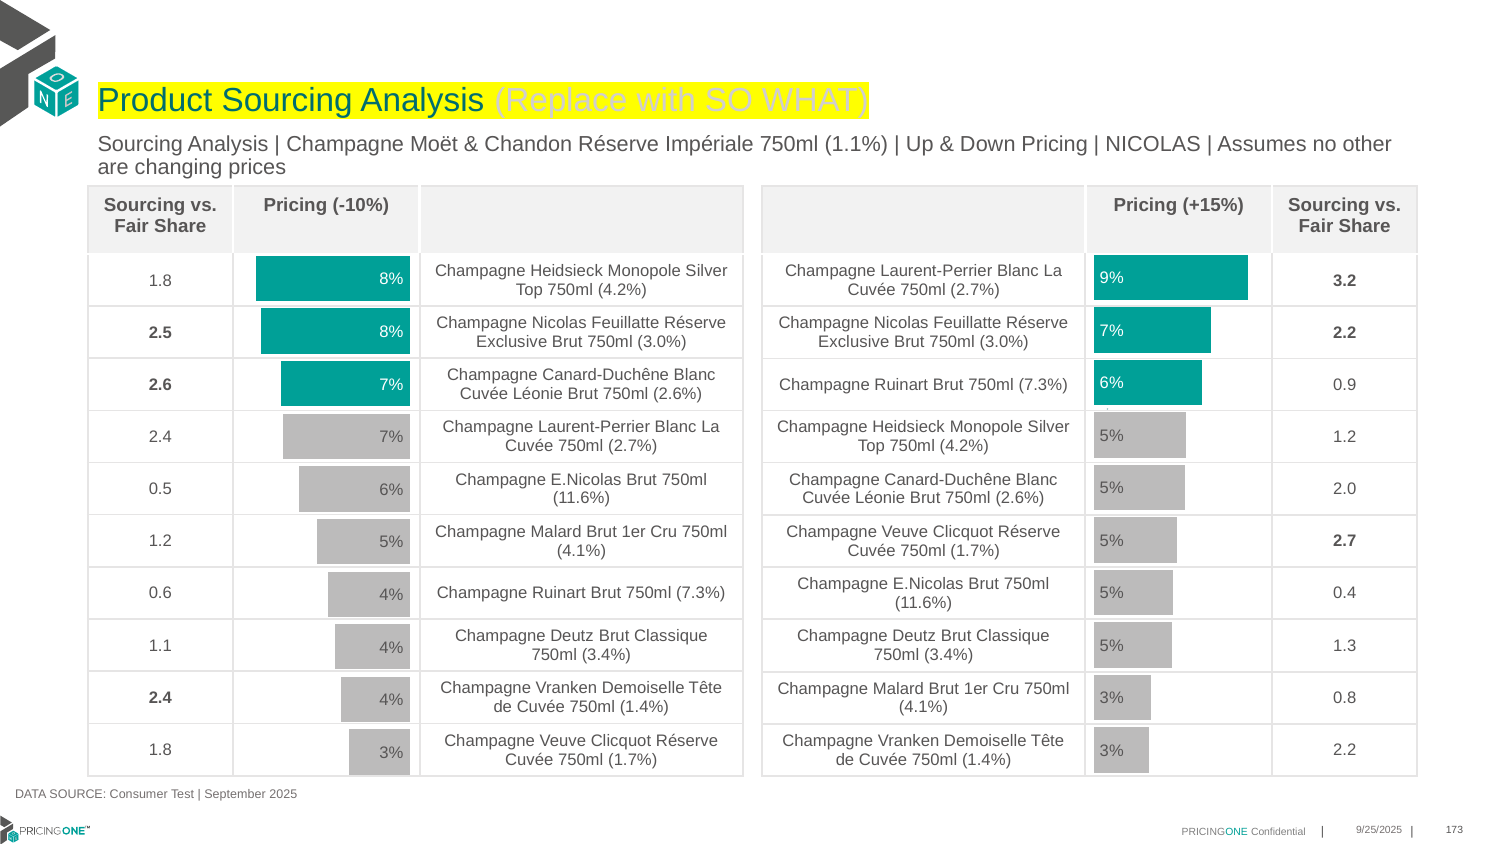

# Product Sourcing Analysis (Replace with SO WHAT)
Sourcing Analysis | Champagne Moët & Chandon Réserve Impériale 750ml (1.1%) | Up & Down Pricing | NICOLAS | Assumes no other are changing prices
| Sourcing vs. Fair Share | Pricing (-10%) |  |
| --- | --- | --- |
| 1.8 |  | Champagne Heidsieck Monopole Silver Top 750ml (4.2%) |
| 2.5 |  | Champagne Nicolas Feuillatte Réserve Exclusive Brut 750ml (3.0%) |
| 2.6 |  | Champagne Canard-Duchêne Blanc Cuvée Léonie Brut 750ml (2.6%) |
| 2.4 |  | Champagne Laurent-Perrier Blanc La Cuvée 750ml (2.7%) |
| 0.5 |  | Champagne E.Nicolas Brut 750ml (11.6%) |
| 1.2 |  | Champagne Malard Brut 1er Cru 750ml (4.1%) |
| 0.6 |  | Champagne Ruinart Brut 750ml (7.3%) |
| 1.1 |  | Champagne Deutz Brut Classique 750ml (3.4%) |
| 2.4 |  | Champagne Vranken Demoiselle Tête de Cuvée 750ml (1.4%) |
| 1.8 |  | Champagne Veuve Clicquot Réserve Cuvée 750ml (1.7%) |
|  | Pricing (+15%) | Sourcing vs. Fair Share |
| --- | --- | --- |
| Champagne Laurent-Perrier Blanc La Cuvée 750ml (2.7%) |  | 3.2 |
| Champagne Nicolas Feuillatte Réserve Exclusive Brut 750ml (3.0%) |  | 2.2 |
| Champagne Ruinart Brut 750ml (7.3%) |  | 0.9 |
| Champagne Heidsieck Monopole Silver Top 750ml (4.2%) |  | 1.2 |
| Champagne Canard-Duchêne Blanc Cuvée Léonie Brut 750ml (2.6%) |  | 2.0 |
| Champagne Veuve Clicquot Réserve Cuvée 750ml (1.7%) |  | 2.7 |
| Champagne E.Nicolas Brut 750ml (11.6%) |  | 0.4 |
| Champagne Deutz Brut Classique 750ml (3.4%) |  | 1.3 |
| Champagne Malard Brut 1er Cru 750ml (4.1%) |  | 0.8 |
| Champagne Vranken Demoiselle Tête de Cuvée 750ml (1.4%) |  | 2.2 |

### Chart

| Category | Champagne Moët & Chandon Réserve Impériale 750ml (1.1%) |
|---|---|
| Champagne Laurent-Perrier Blanc La Cuvée 750ml (2.7%) | 0.08900937674881769 |
| Champagne Nicolas Feuillatte Réserve Exclusive Brut 750ml (3.0%) | 0.06761605512950056 |
| Champagne Ruinart Brut 750ml (7.3%) | 0.06291718223812318 |
| Champagne Heidsieck Monopole Silver Top 750ml (4.2%) | 0.053139912798210946 |
| Champagne Canard-Duchêne Blanc Cuvée Léonie Brut 750ml (2.6%) | 0.0525268064227281 |
| Champagne Veuve Clicquot Réserve Cuvée 750ml (1.7%) | 0.0480968593803997 |
| Champagne E.Nicolas Brut 750ml (11.6%) | 0.045571213037772194 |
| Champagne Deutz Brut Classique 750ml (3.4%) | 0.04501607783196338 |
| Champagne Malard Brut 1er Cru 750ml (4.1%) | 0.032978687417934784 |
| Champagne Vranken Demoiselle Tête de Cuvée 750ml (1.4%) | 0.031822129483743244 |

### Chart

| Category | Champagne Moët & Chandon Réserve Impériale 750ml (1.1%) |
|---|---|
| Champagne Heidsieck Monopole Silver Top 750ml (4.2%) | 0.07911151645085153 |
| Champagne Nicolas Feuillatte Réserve Exclusive Brut 750ml (3.0%) | 0.07683182182930302 |
| Champagne Canard-Duchêne Blanc Cuvée Léonie Brut 750ml (2.6%) | 0.06658539342601852 |
| Champagne Laurent-Perrier Blanc La Cuvée 750ml (2.7%) | 0.0655107365429825 |
| Champagne E.Nicolas Brut 750ml (11.6%) | 0.057239348147755616 |
| Champagne Malard Brut 1er Cru 750ml (4.1%) | 0.047624297404516826 |
| Champagne Ruinart Brut 750ml (7.3%) | 0.042397143355108614 |
| Champagne Deutz Brut Classique 750ml (3.4%) | 0.03855528138652586 |
| Champagne Vranken Demoiselle Tête de Cuvée 750ml (1.4%) | 0.035414014736934986 |
| Champagne Veuve Clicquot Réserve Cuvée 750ml (1.7%) | 0.031521381354316105 |
DATA SOURCE: Consumer Test | September 2025

9/25/2025
173